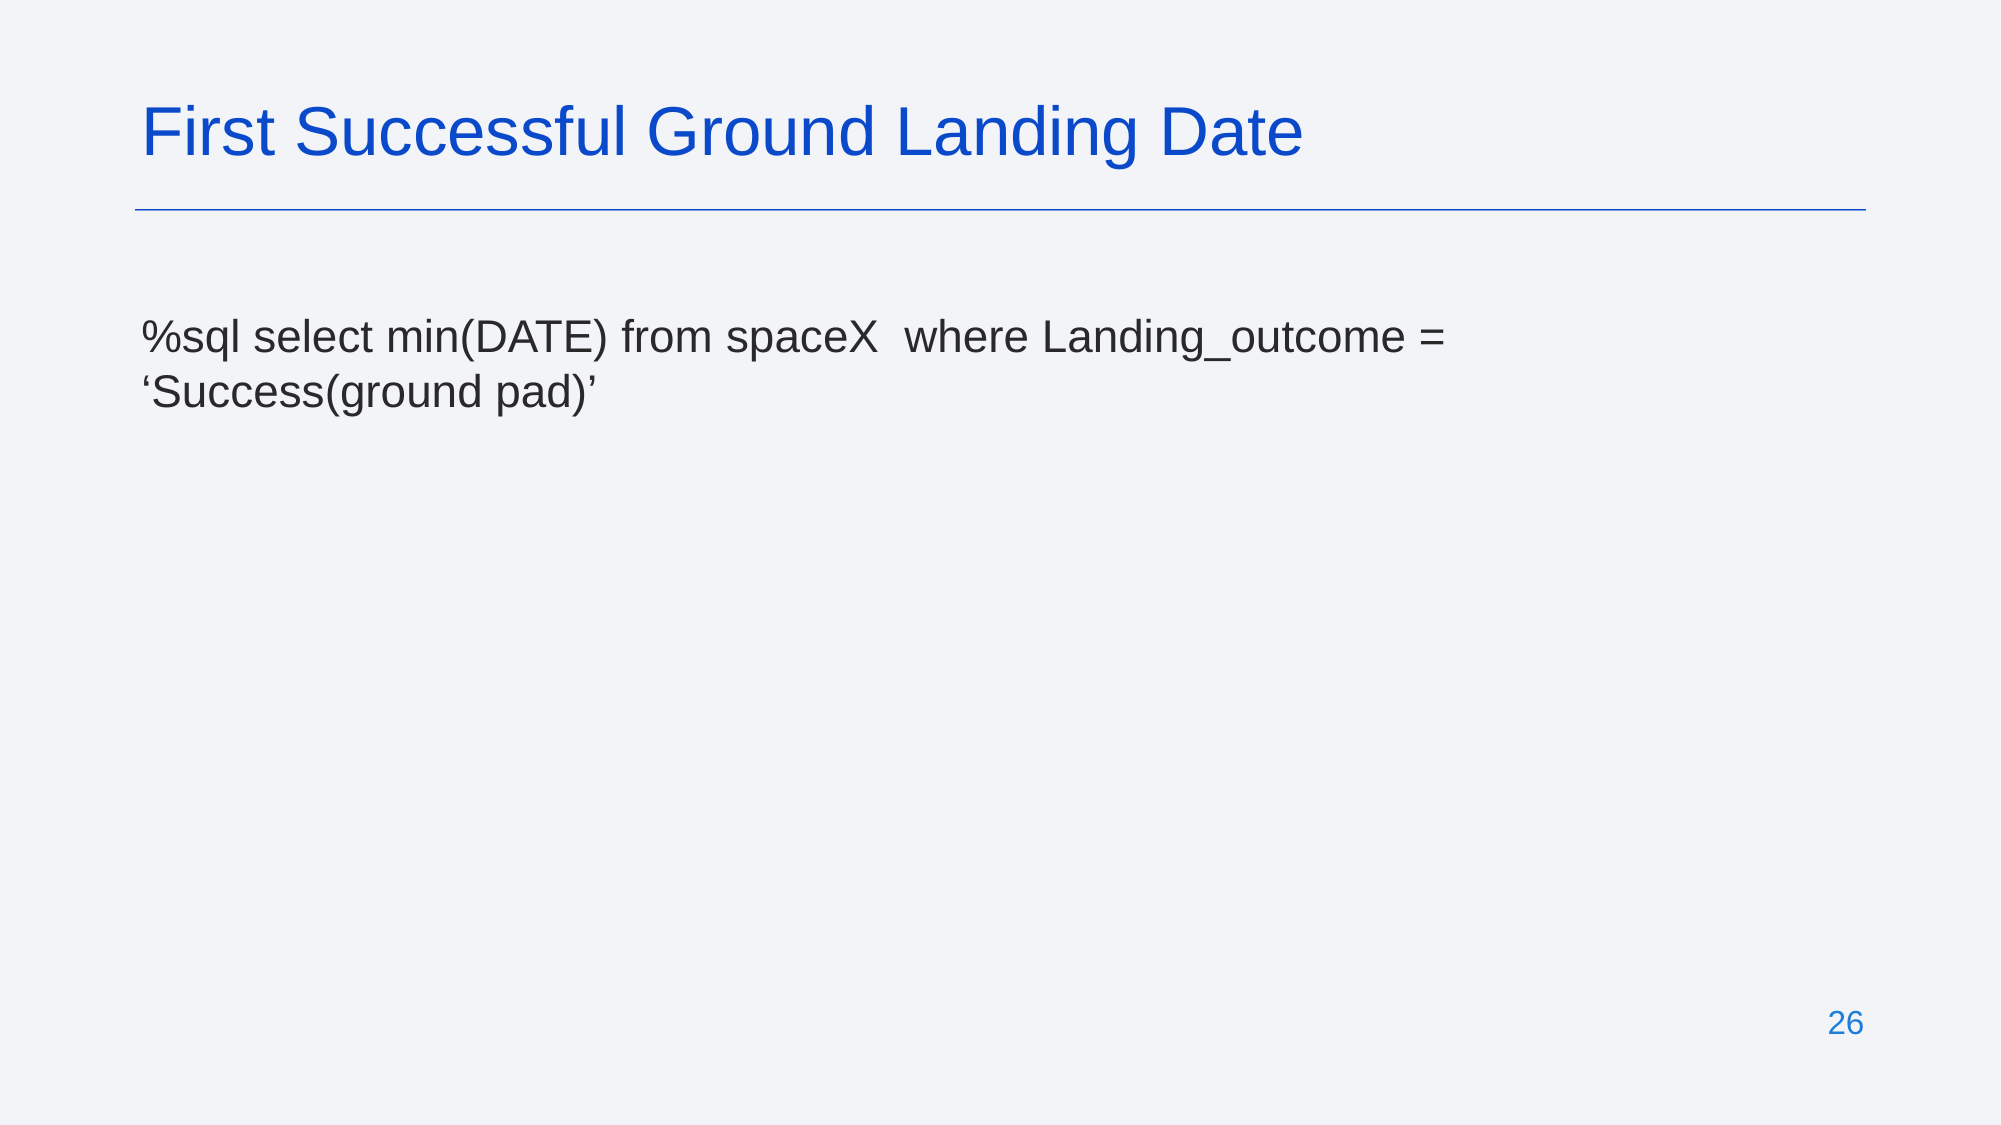

First Successful Ground Landing Date
%sql select min(DATE) from spaceX  where Landing_outcome = ‘Success(ground pad)’
26